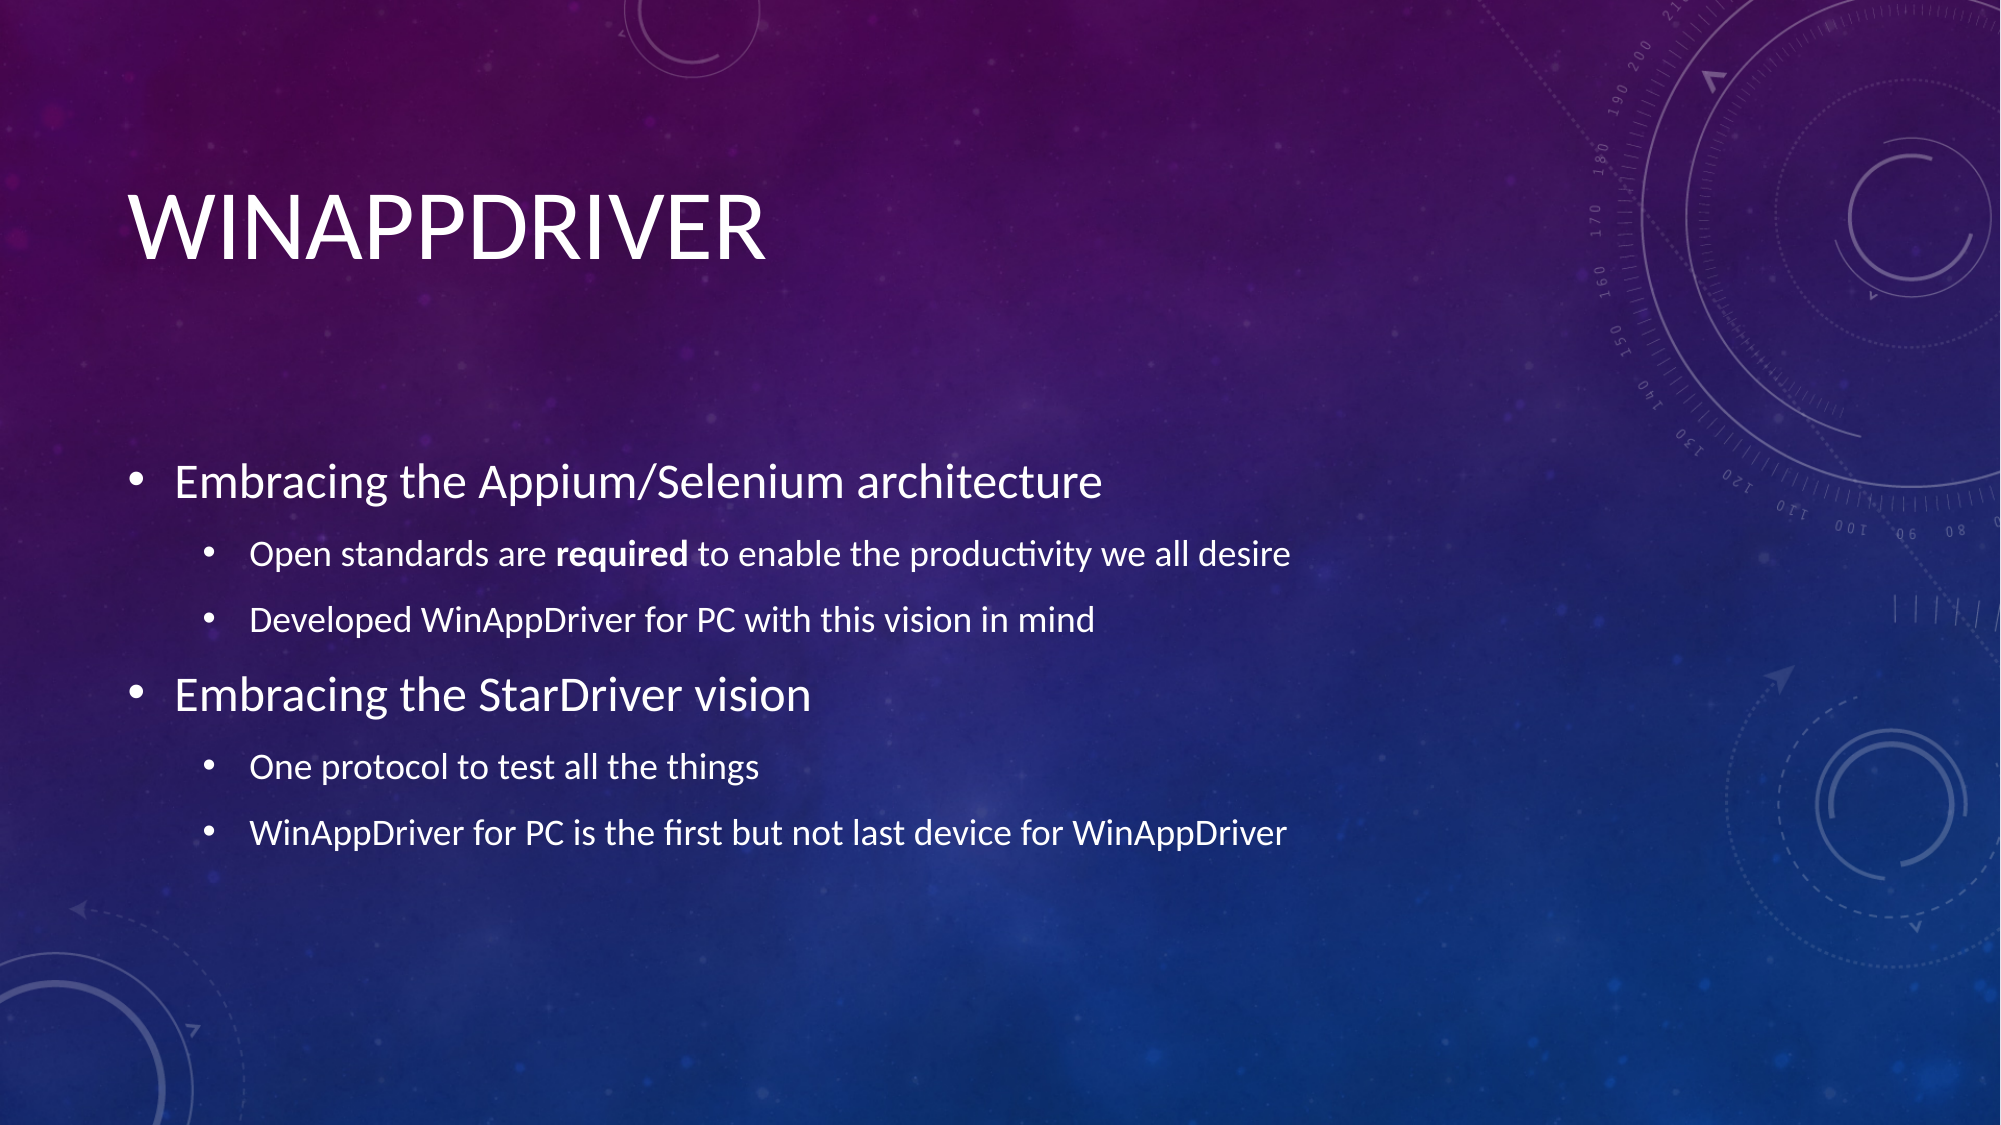

# WINAPPDRIVER
Embracing the Appium/Selenium architecture
Open standards are required to enable the productivity we all desire
Developed WinAppDriver for PC with this vision in mind
Embracing the StarDriver vision
One protocol to test all the things
WinAppDriver for PC is the first but not last device for WinAppDriver